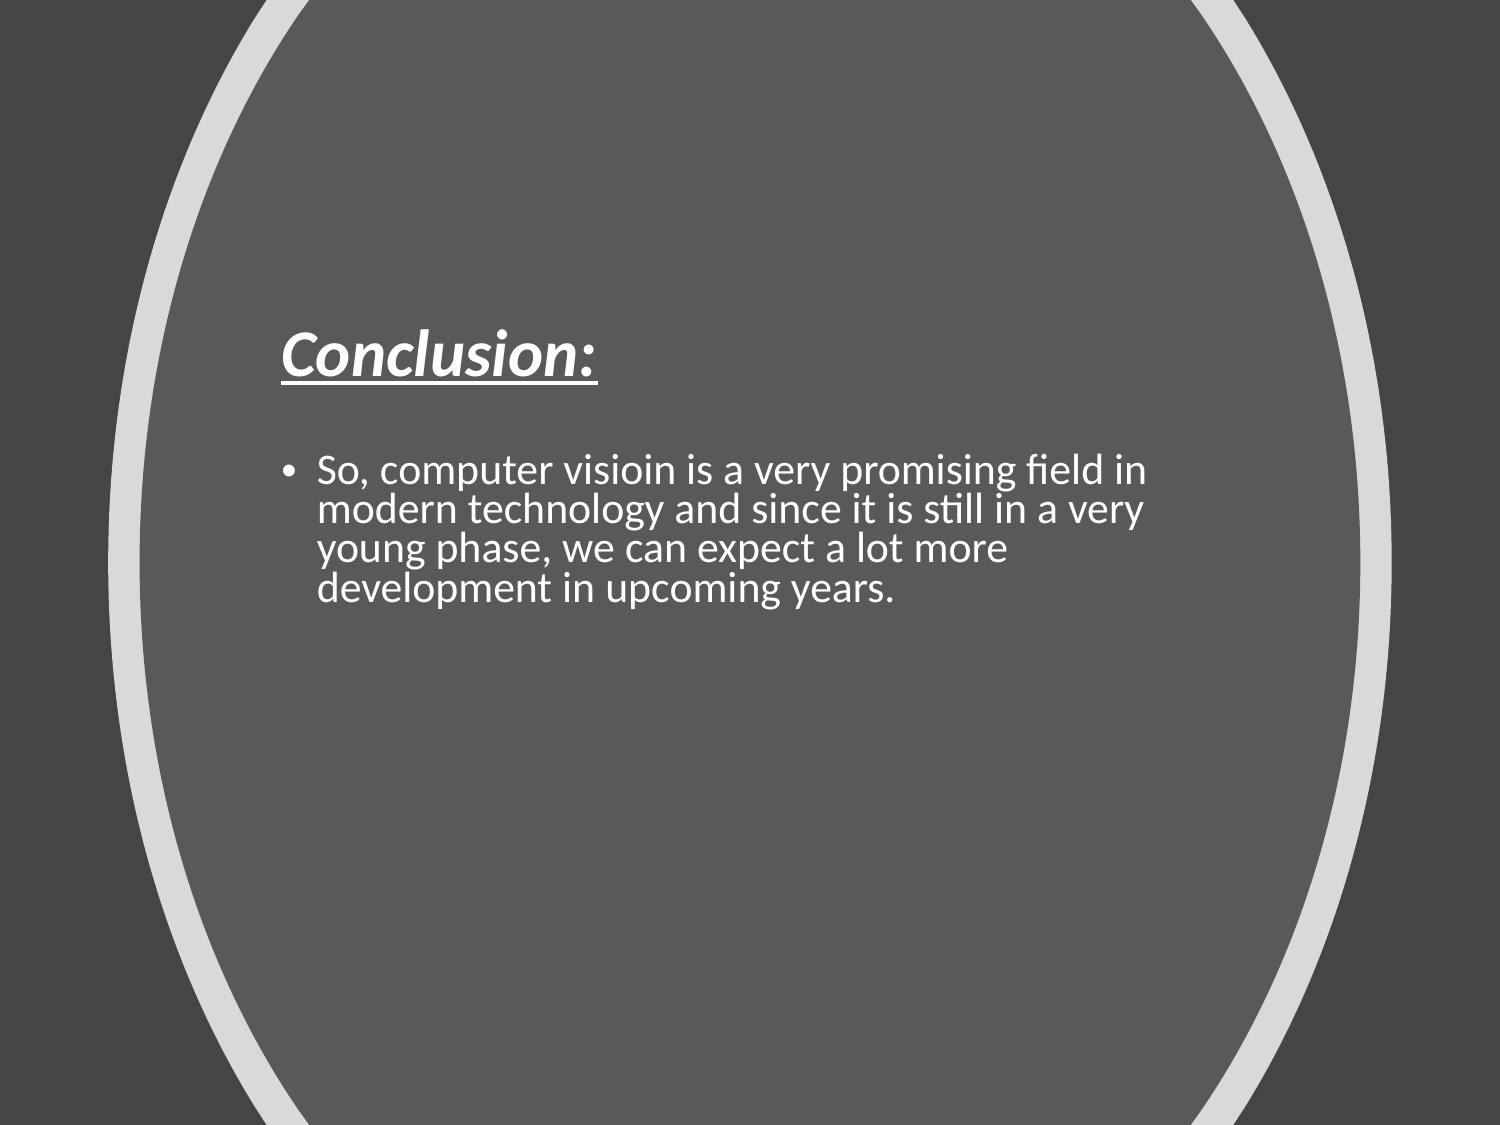

Conclusion:

So, computer visioin is a very promising field in modern technology and since it is still in a very young phase, we can expect a lot more development in upcoming years.